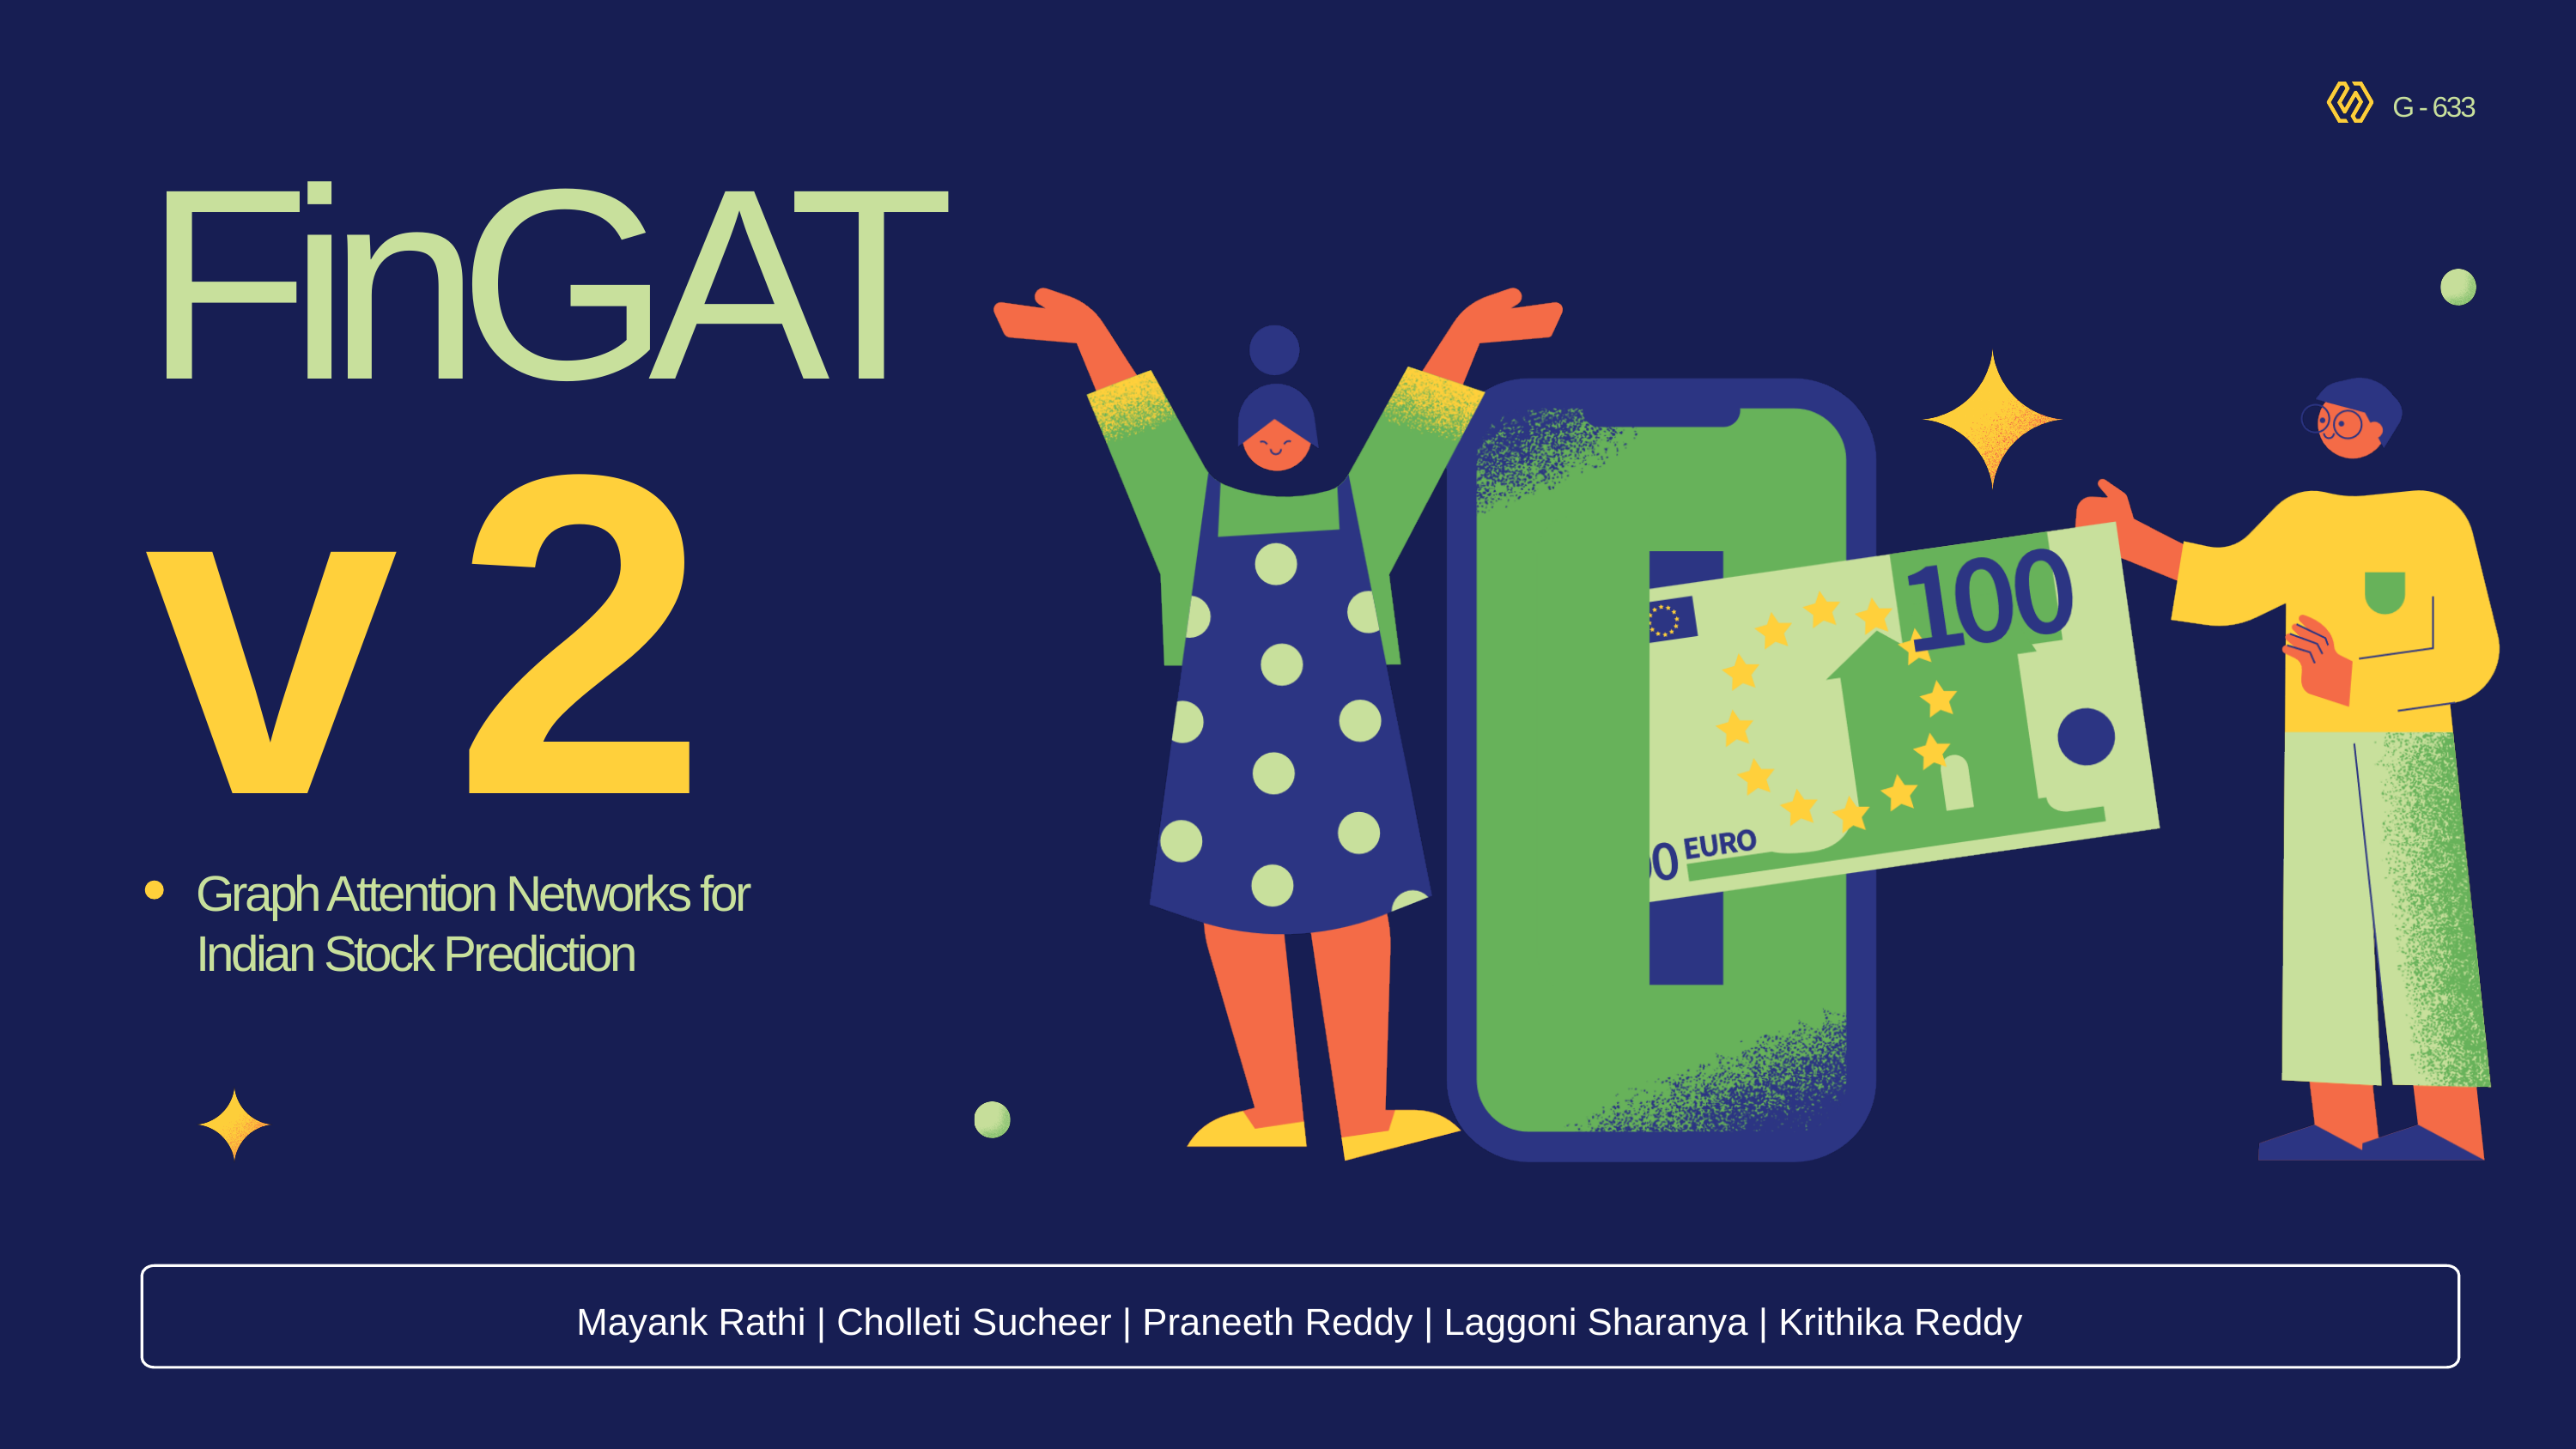

FinGAT

G - 633
v 2

Graph Attention Networks for Indian Stock Prediction

Mayank Rathi | Cholleti Sucheer | Praneeth Reddy | Laggoni Sharanya | Krithika Reddy